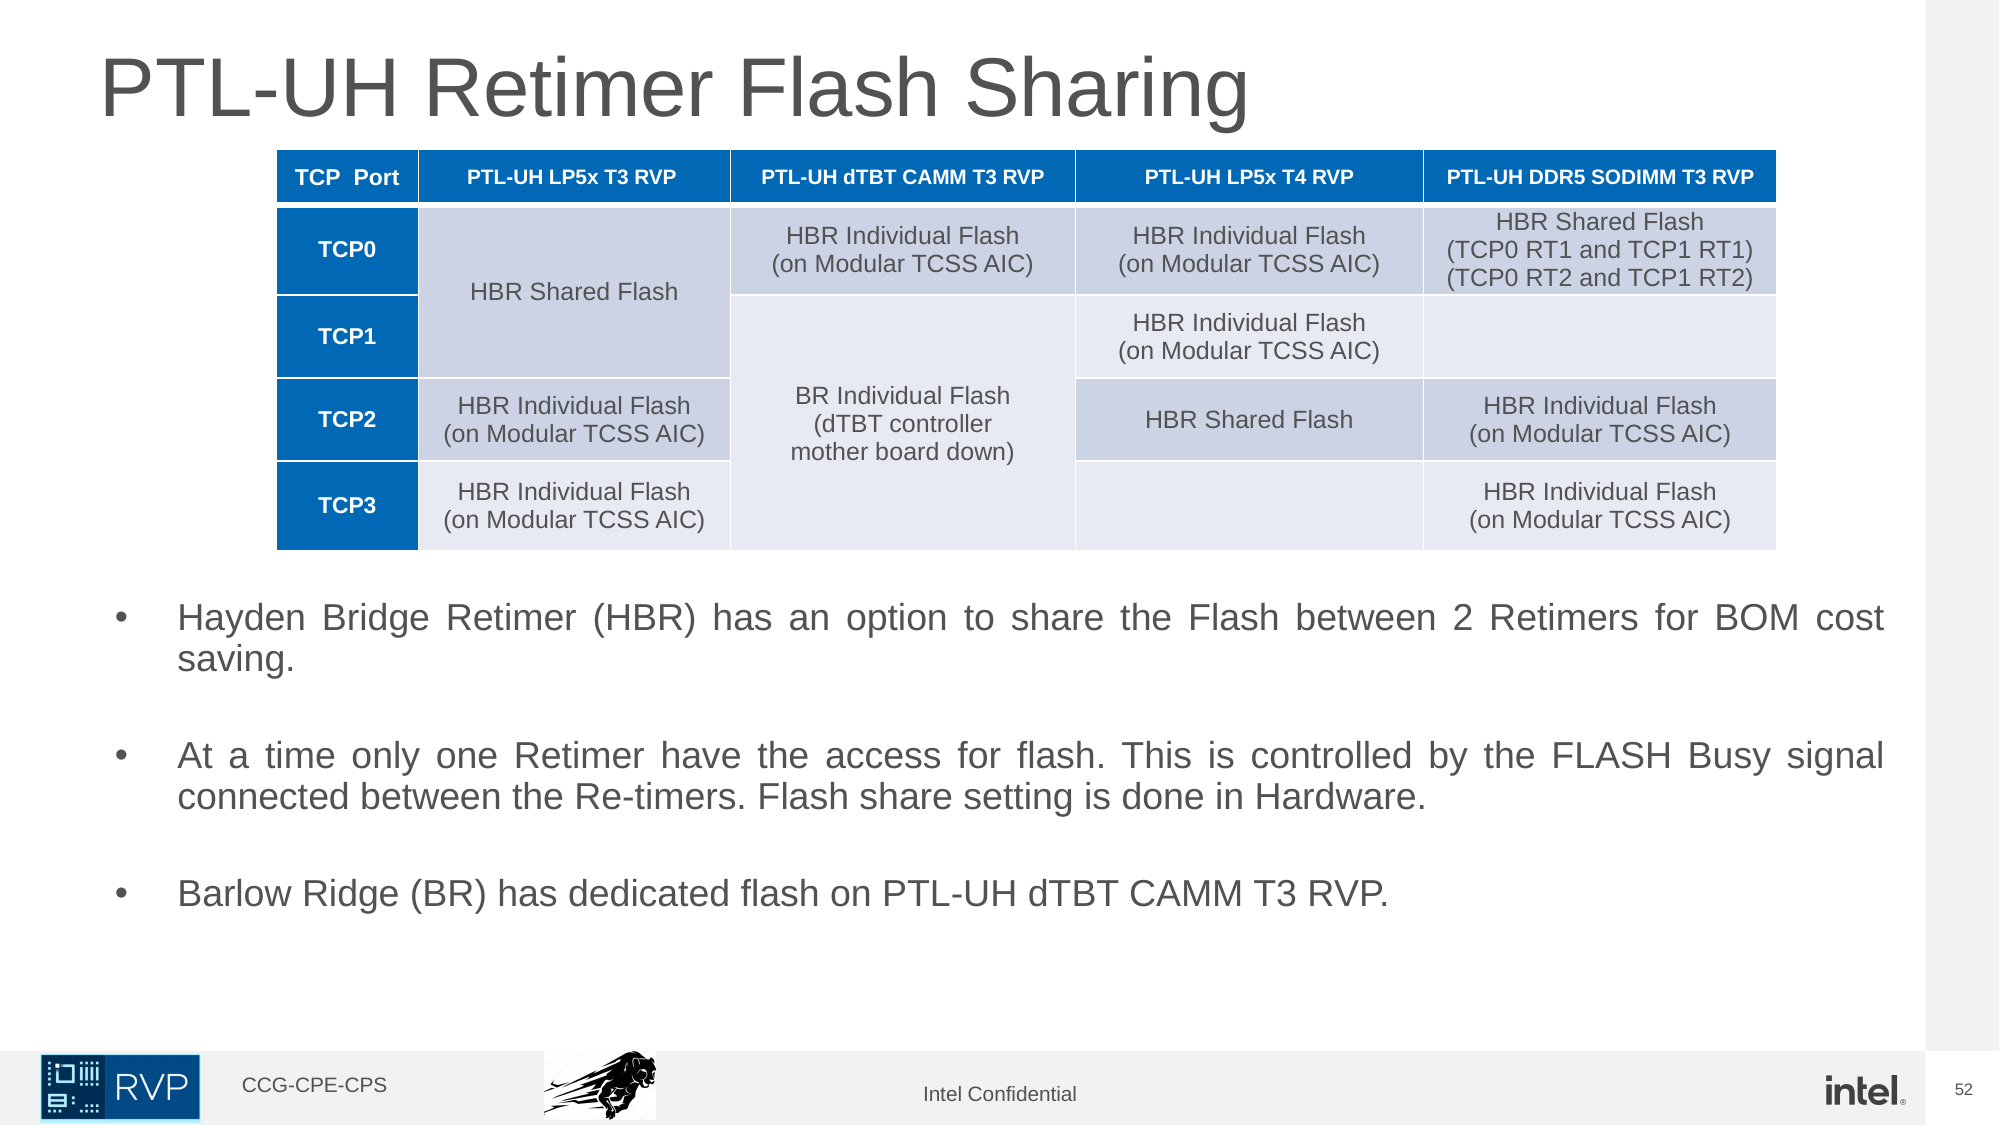

PTL-UH Retimer Flash Sharing
| TCP  Port | PTL-UH LP5x T3 RVP | PTL-UH dTBT CAMM T3 RVP | PTL-UH LP5x T4 RVP | PTL-UH DDR5 SODIMM T3 RVP |
| --- | --- | --- | --- | --- |
| TCP0 | HBR Shared Flash | HBR Individual Flash (on Modular TCSS AIC) | HBR Individual Flash (on Modular TCSS AIC) | HBR Shared Flash (TCP0 RT1 and TCP1 RT1) (TCP0 RT2 and TCP1 RT2) |
| TCP1 |  | BR Individual Flash (dTBT controller mother board down) | HBR Individual Flash (on Modular TCSS AIC) |  |
| TCP2 | HBR Individual Flash (on Modular TCSS AIC) |  | HBR Shared Flash | HBR Individual Flash (on Modular TCSS AIC) |
| TCP3 | HBR Individual Flash (on Modular TCSS AIC) |  |  | HBR Individual Flash (on Modular TCSS AIC) |
Hayden Bridge Retimer (HBR) has an option to share the Flash between 2 Retimers for BOM cost saving.

At a time only one Retimer have the access for flash. This is controlled by the FLASH Busy signal connected between the Re-timers. Flash share setting is done in Hardware.

Barlow Ridge (BR) has dedicated flash on PTL-UH dTBT CAMM T3 RVP.